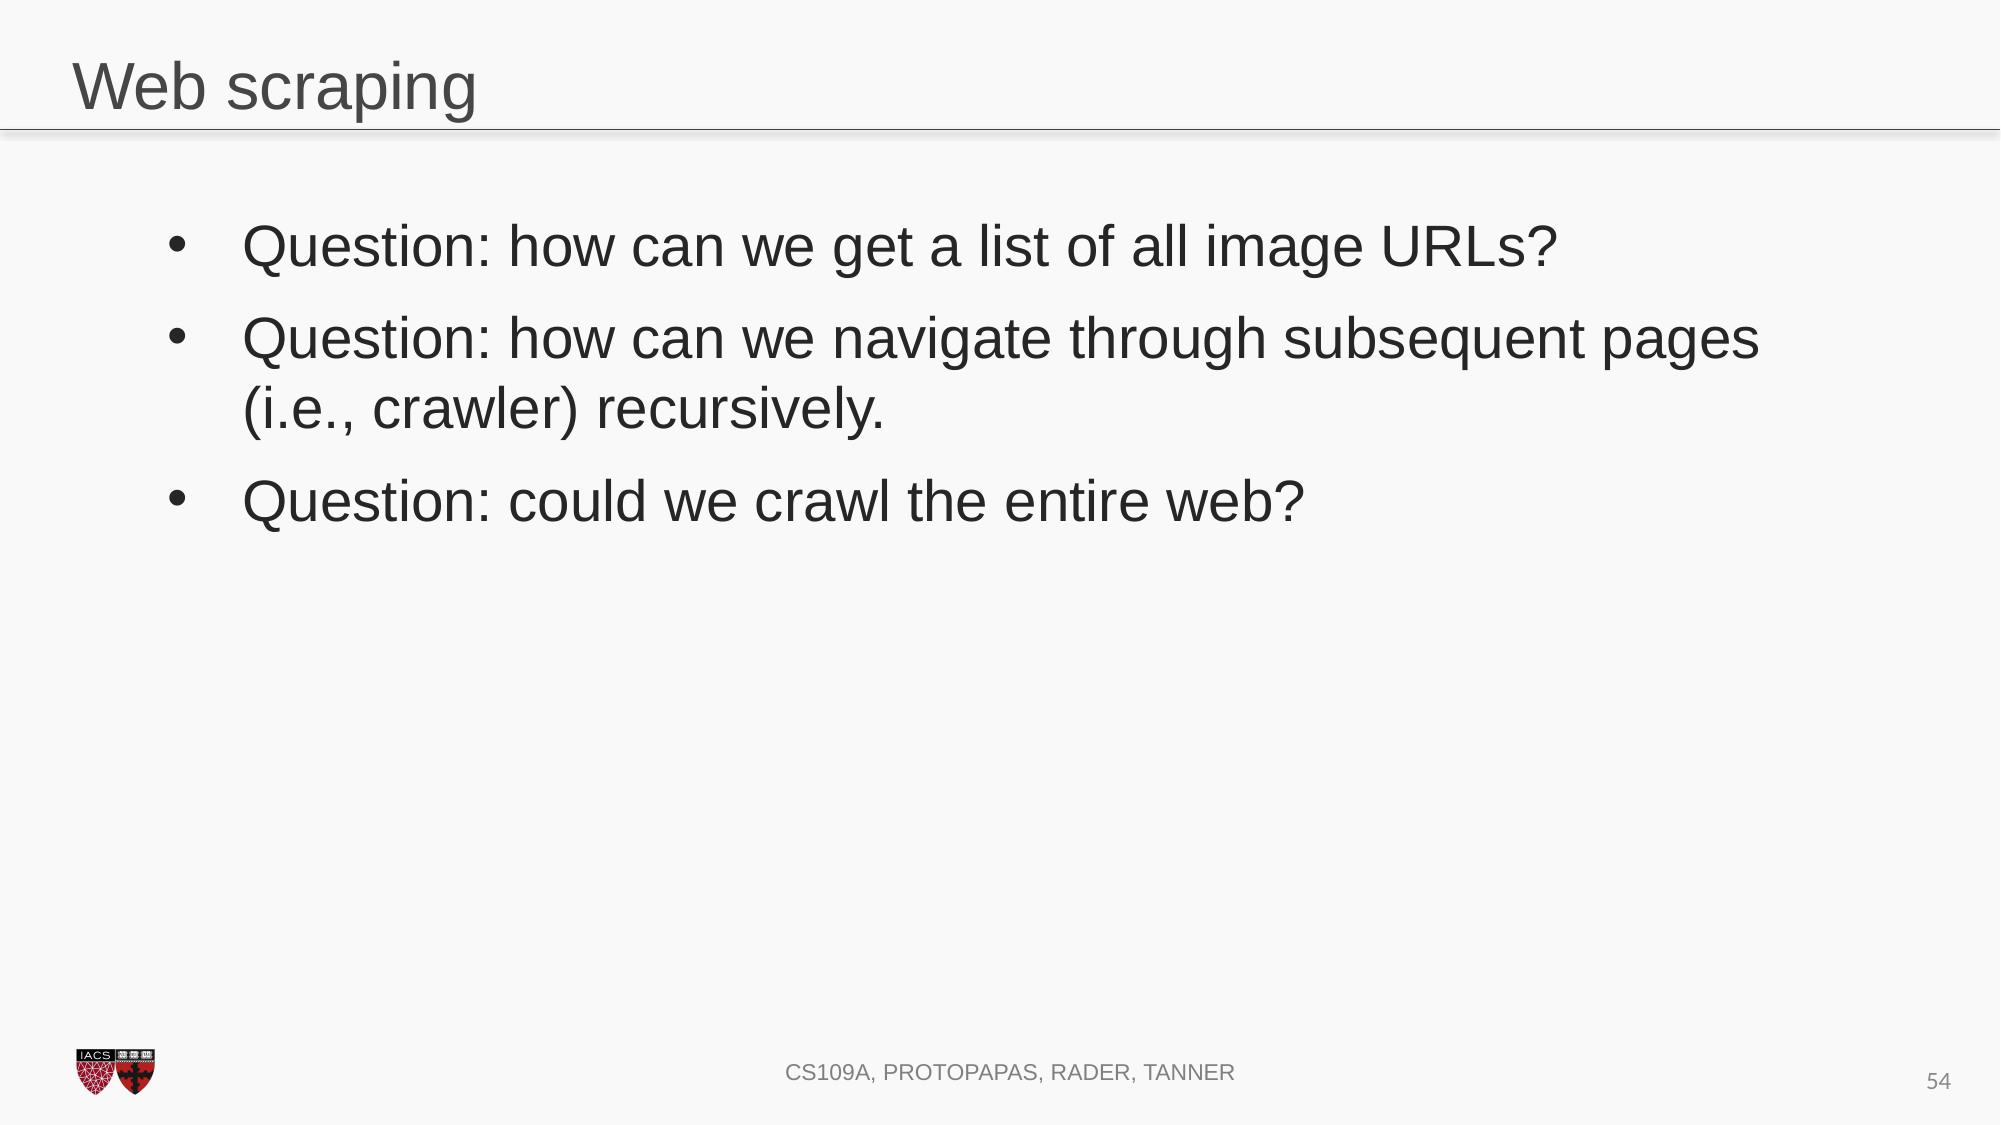

# Web scraping
Question: how can we get a list of all image URLs?
Question: how can we navigate through subsequent pages (i.e., crawler) recursively.
Question: could we crawl the entire web?
54